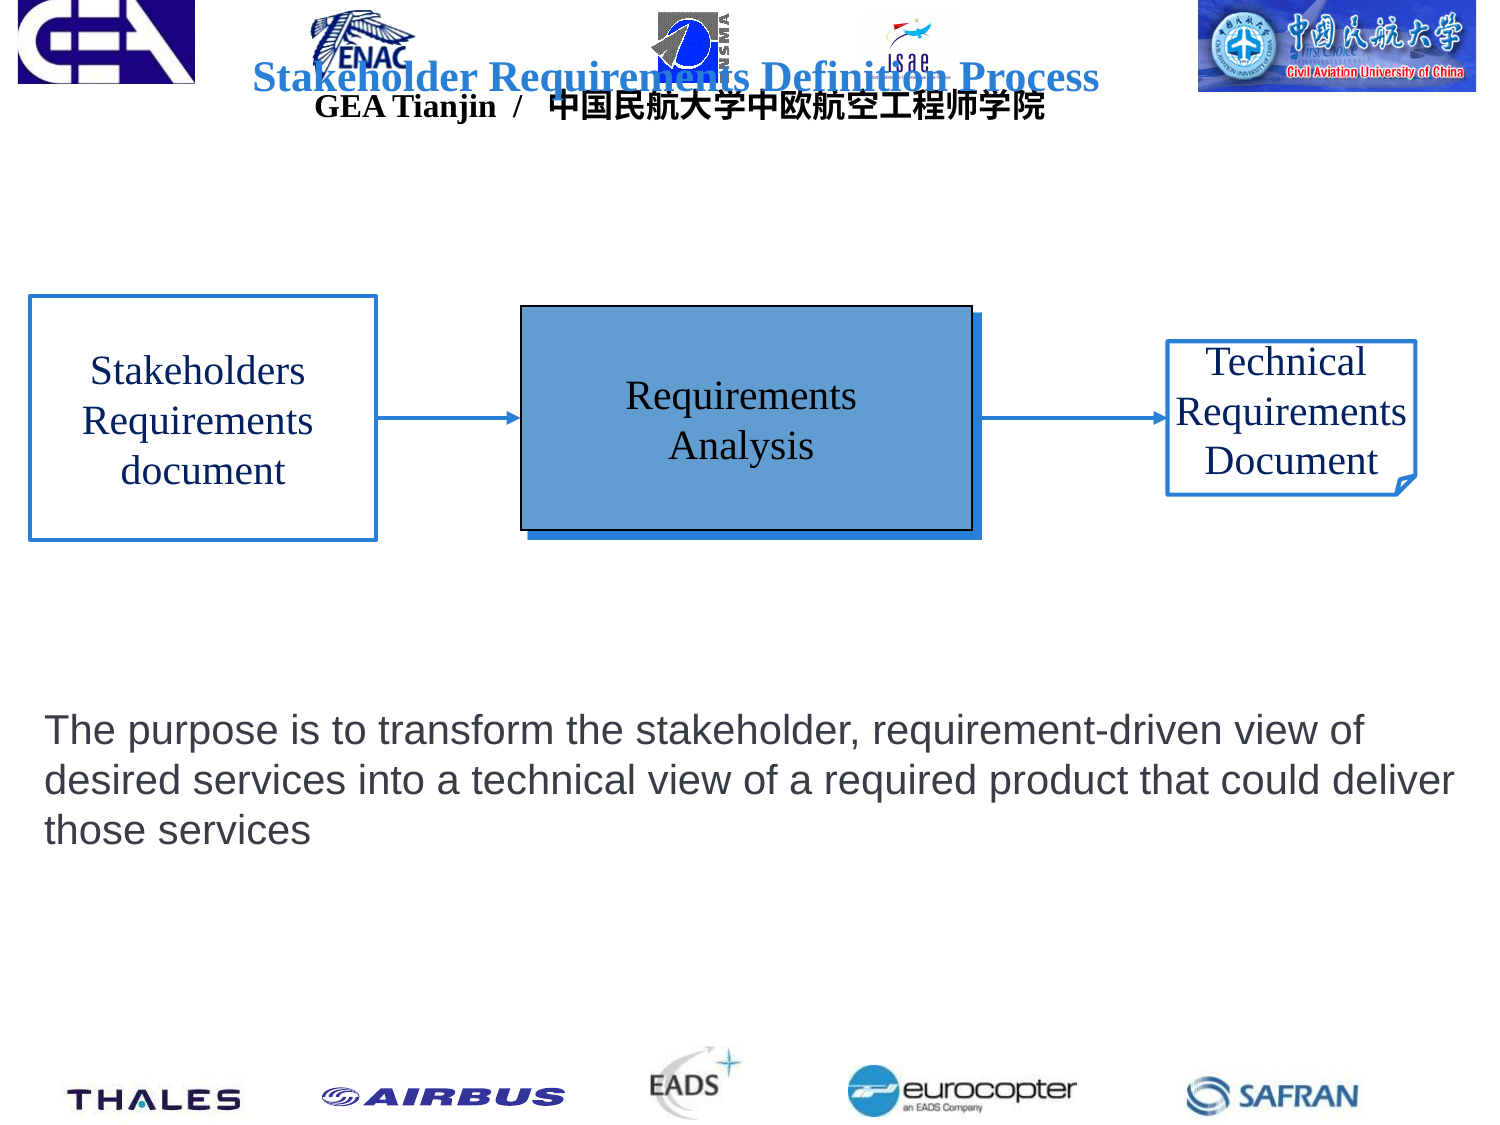

# Stakeholder Requirements Definition Process
Stakeholders
Requirements
document
Requirements
Analysis
Technical
Requirements
Document
The purpose is to transform the stakeholder, requirement-driven view of desired services into a technical view of a required product that could deliver those services